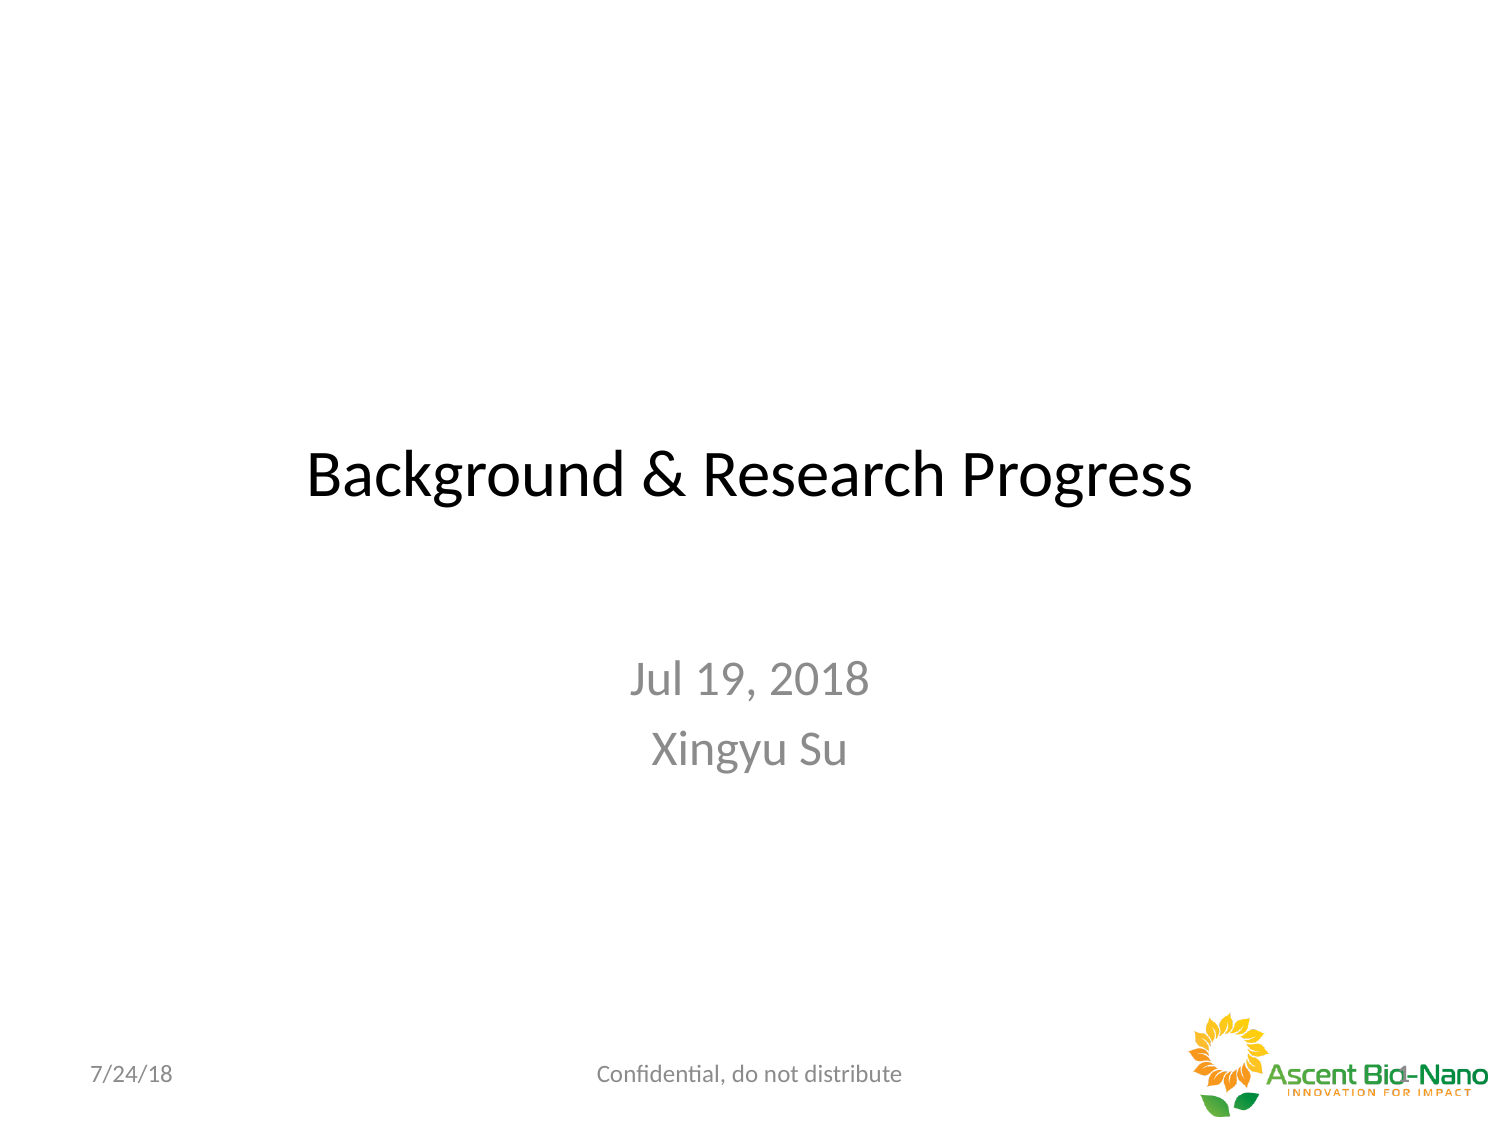

# Background & Research Progress
Jul 19, 2018
Xingyu Su
7/24/18
Confidential, do not distribute
1